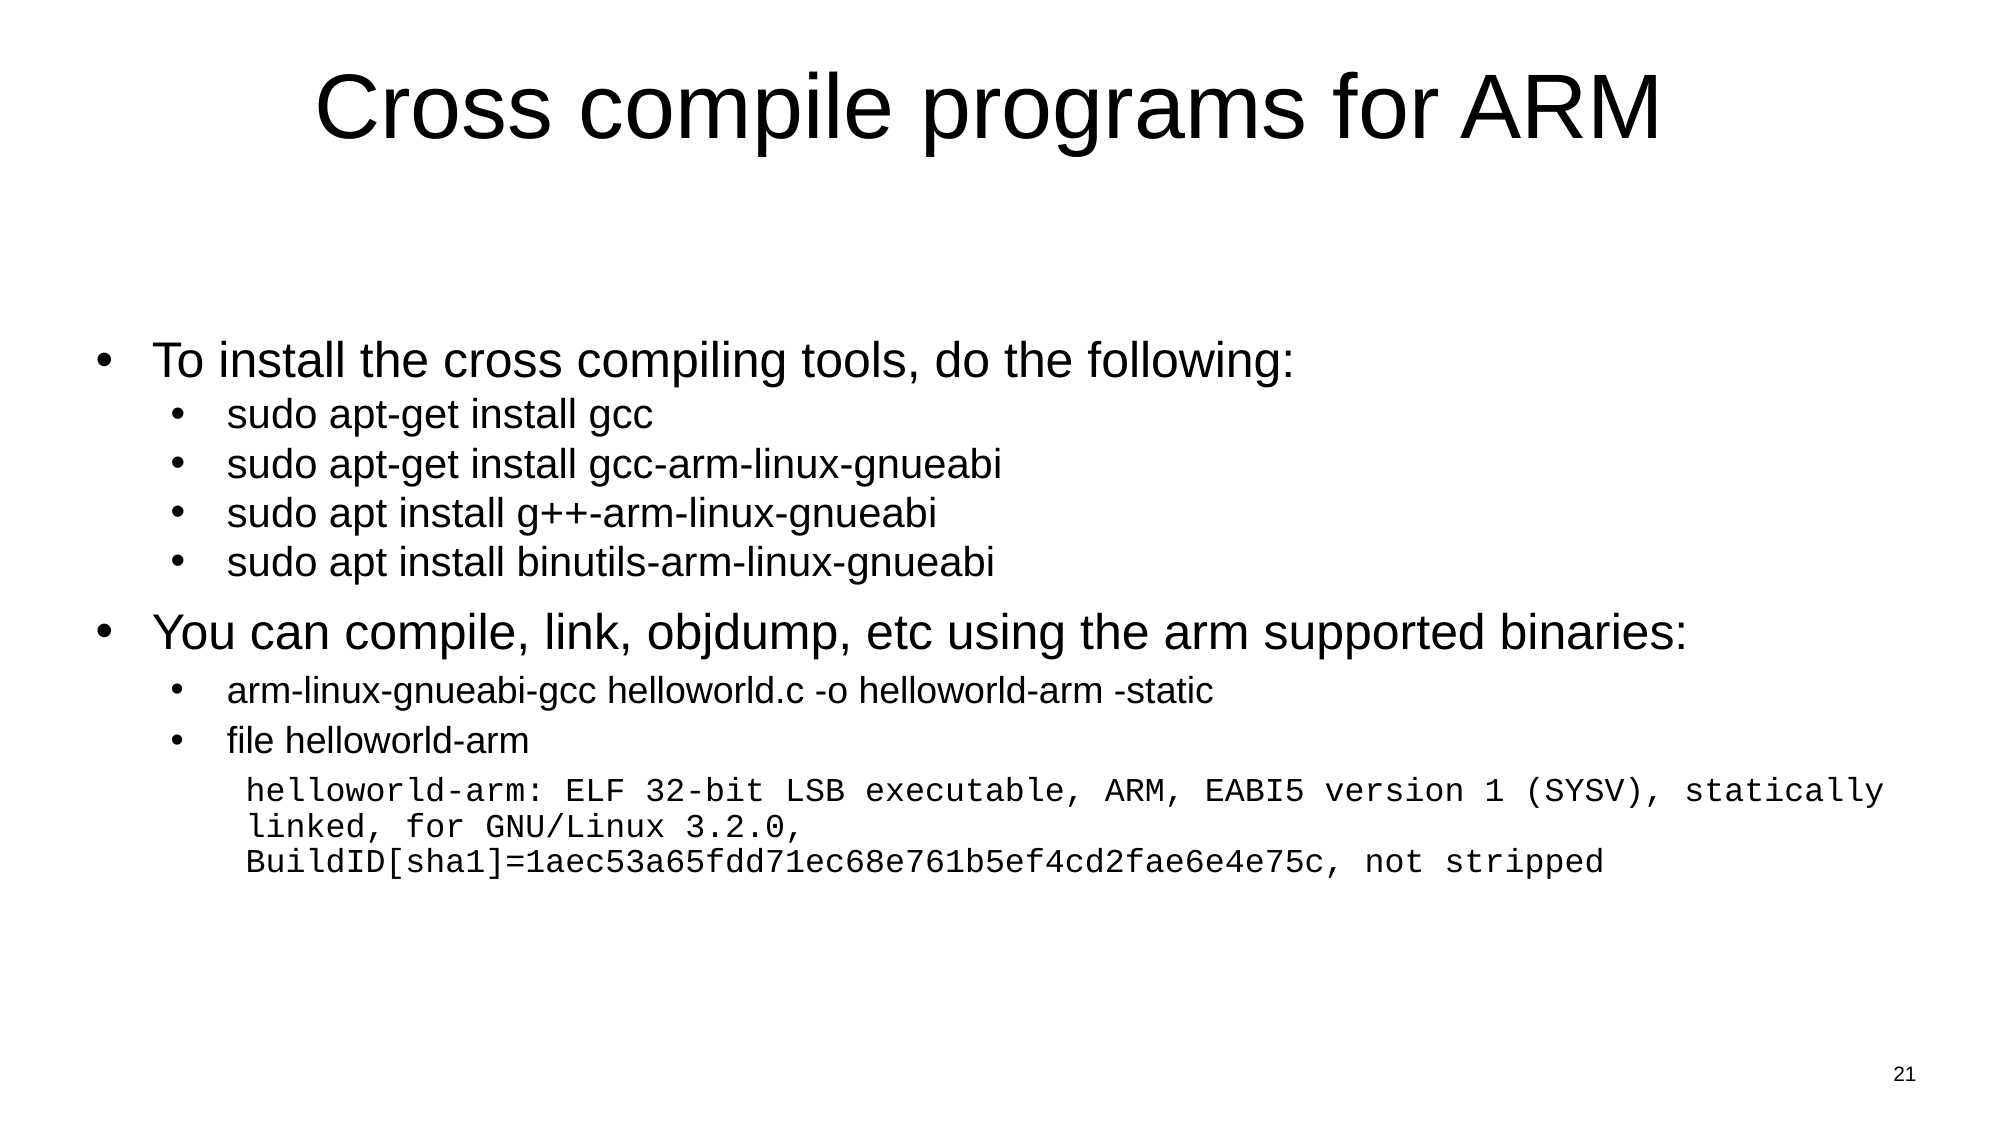

# Cross compile programs for ARM
To install the cross compiling tools, do the following:
sudo apt-get install gcc
sudo apt-get install gcc-arm-linux-gnueabi
sudo apt install g++-arm-linux-gnueabi
sudo apt install binutils-arm-linux-gnueabi
You can compile, link, objdump, etc using the arm supported binaries:
arm-linux-gnueabi-gcc helloworld.c -o helloworld-arm -static
file helloworld-arm
helloworld-arm: ELF 32-bit LSB executable, ARM, EABI5 version 1 (SYSV), statically linked, for GNU/Linux 3.2.0, BuildID[sha1]=1aec53a65fdd71ec68e761b5ef4cd2fae6e4e75c, not stripped

21